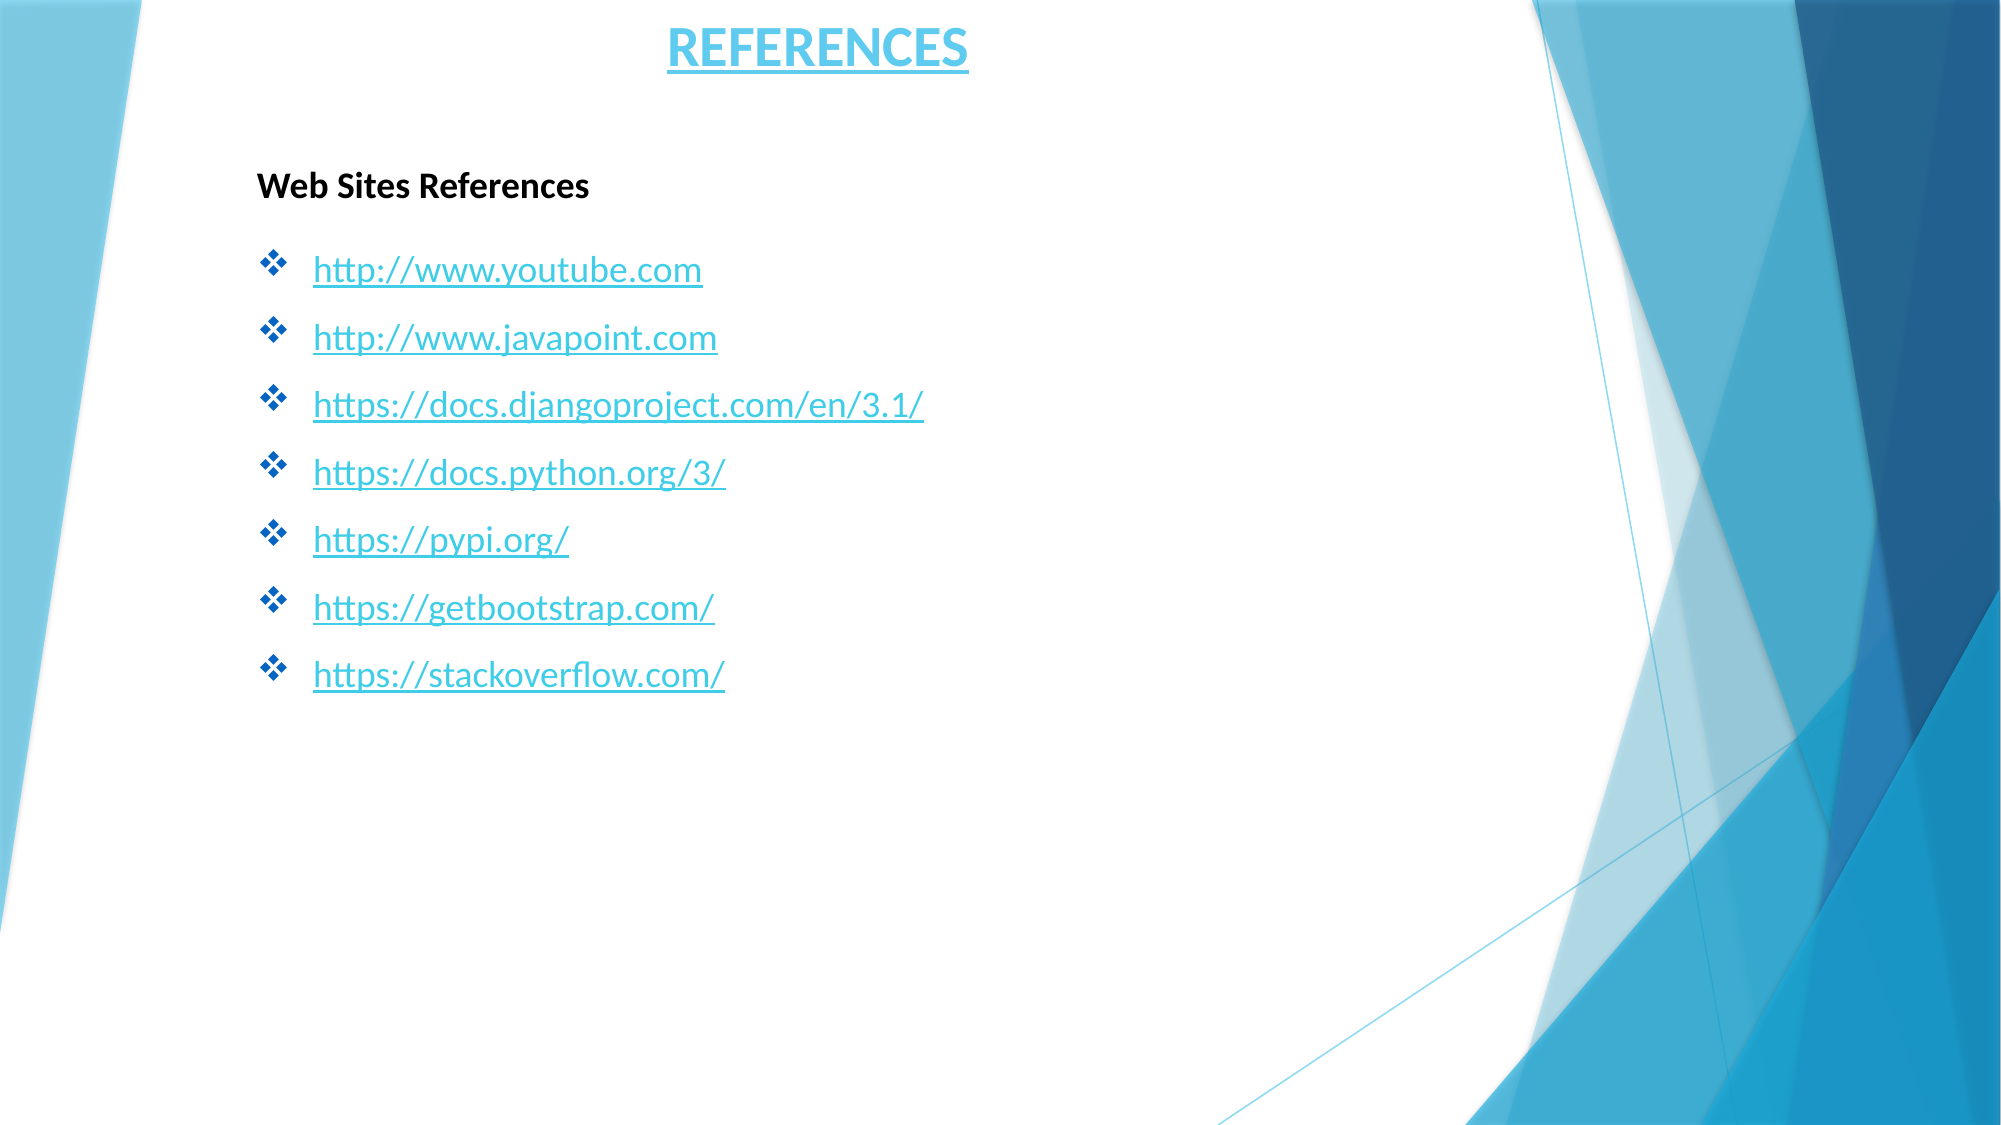

# REFERENCES

Web Sites References
http://www.youtube.com
http://www.javapoint.com
https://docs.djangoproject.com/en/3.1/
https://docs.python.org/3/
https://pypi.org/
https://getbootstrap.com/
https://stackoverflow.com/